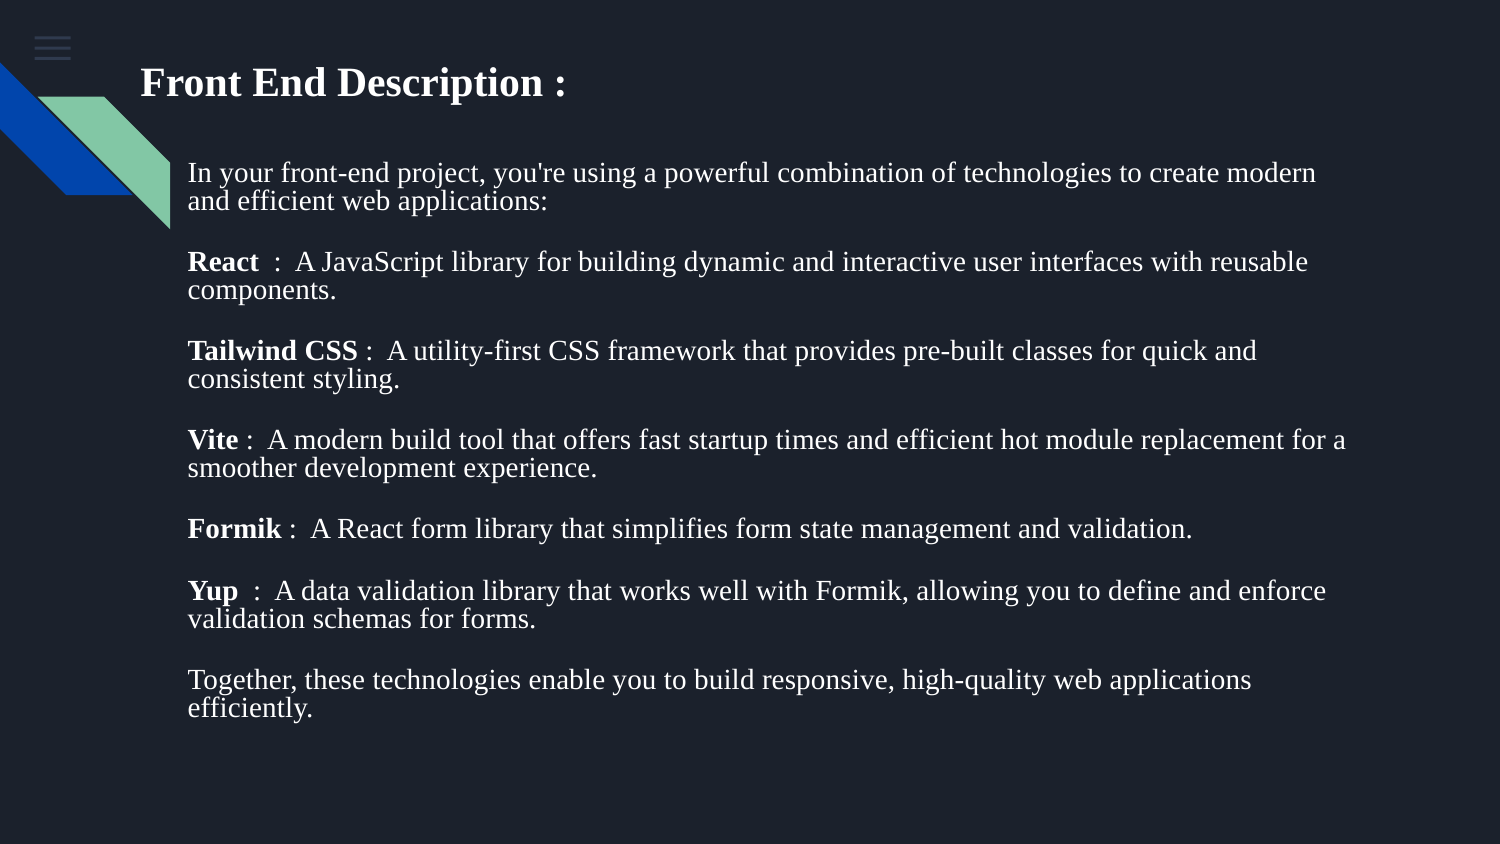

# Front End Description :
In your front-end project, you're using a powerful combination of technologies to create modern and efficient web applications:
React  :  A JavaScript library for building dynamic and interactive user interfaces with reusable components.
Tailwind CSS :  A utility-first CSS framework that provides pre-built classes for quick and consistent styling.
Vite :  A modern build tool that offers fast startup times and efficient hot module replacement for a smoother development experience.
Formik :  A React form library that simplifies form state management and validation.
Yup  :  A data validation library that works well with Formik, allowing you to define and enforce validation schemas for forms.
Together, these technologies enable you to build responsive, high-quality web applications efficiently.